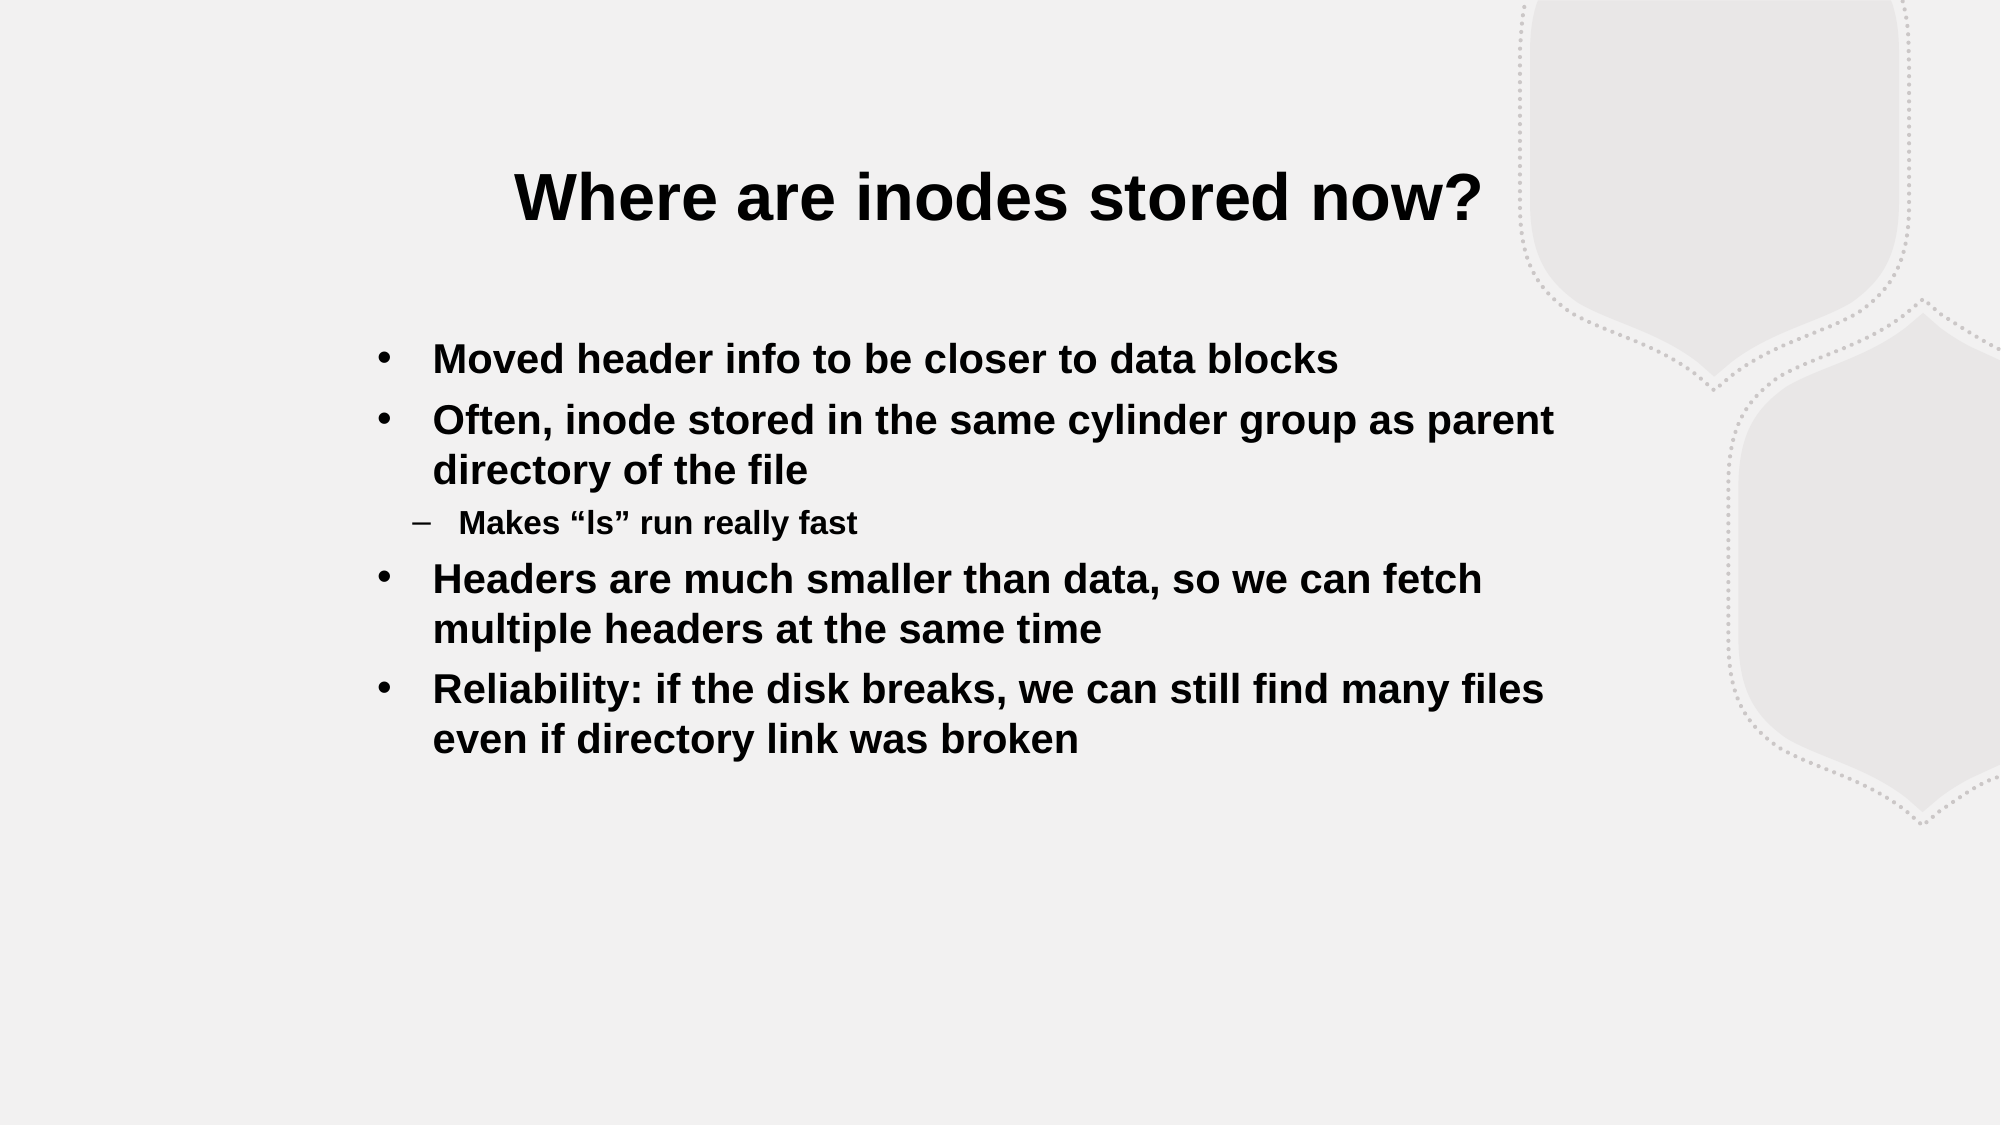

Where are inodes stored now?
Moved header info to be closer to data blocks
Often, inode stored in the same cylinder group as parent directory of the file
Makes “ls” run really fast
Headers are much smaller than data, so we can fetch multiple headers at the same time
Reliability: if the disk breaks, we can still find many files even if directory link was broken